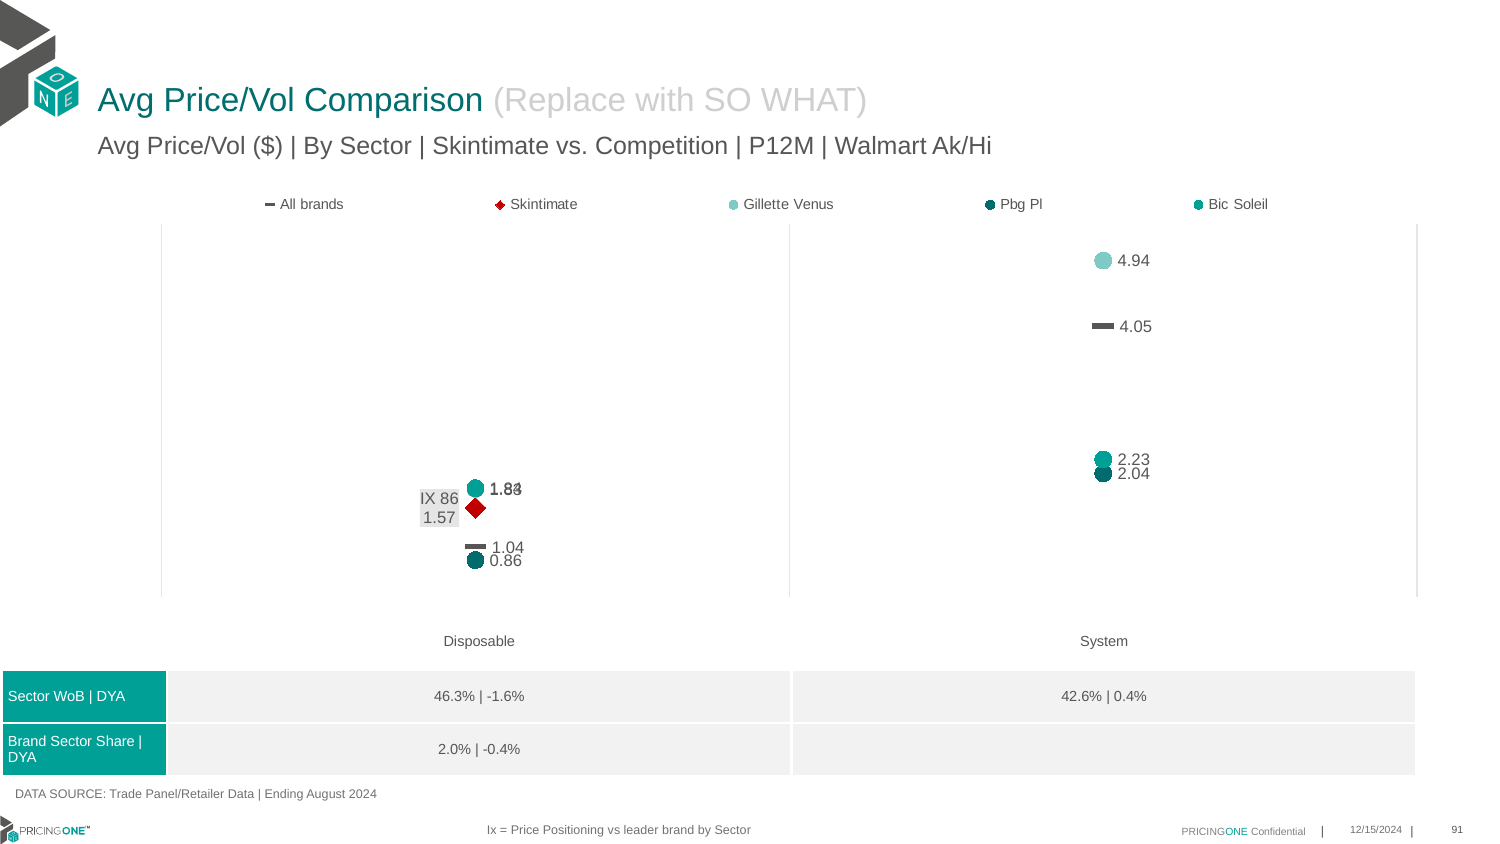

# Avg Price/Vol Comparison (Replace with SO WHAT)
Avg Price/Vol ($) | By Sector | Skintimate vs. Competition | P12M | Walmart Ak/Hi

### Chart

| Category | All brands | Skintimate | Gillette Venus | Pbg Pl | Bic Soleil |
|---|---|---|---|---|---|
| IX 86 | 1.04 | 1.57 | 1.83 | 0.86 | 1.84 |
| None | 4.05 | None | 4.94 | 2.04 | 2.23 |
|  | Disposable | System |
| --- | --- | --- |
| Sector WoB | DYA | 46.3% | -1.6% | 42.6% | 0.4% |
| Brand Sector Share | DYA | 2.0% | -0.4% |  |
DATA SOURCE: Trade Panel/Retailer Data | Ending August 2024
Ix = Price Positioning vs leader brand by Sector
12/15/2024
91